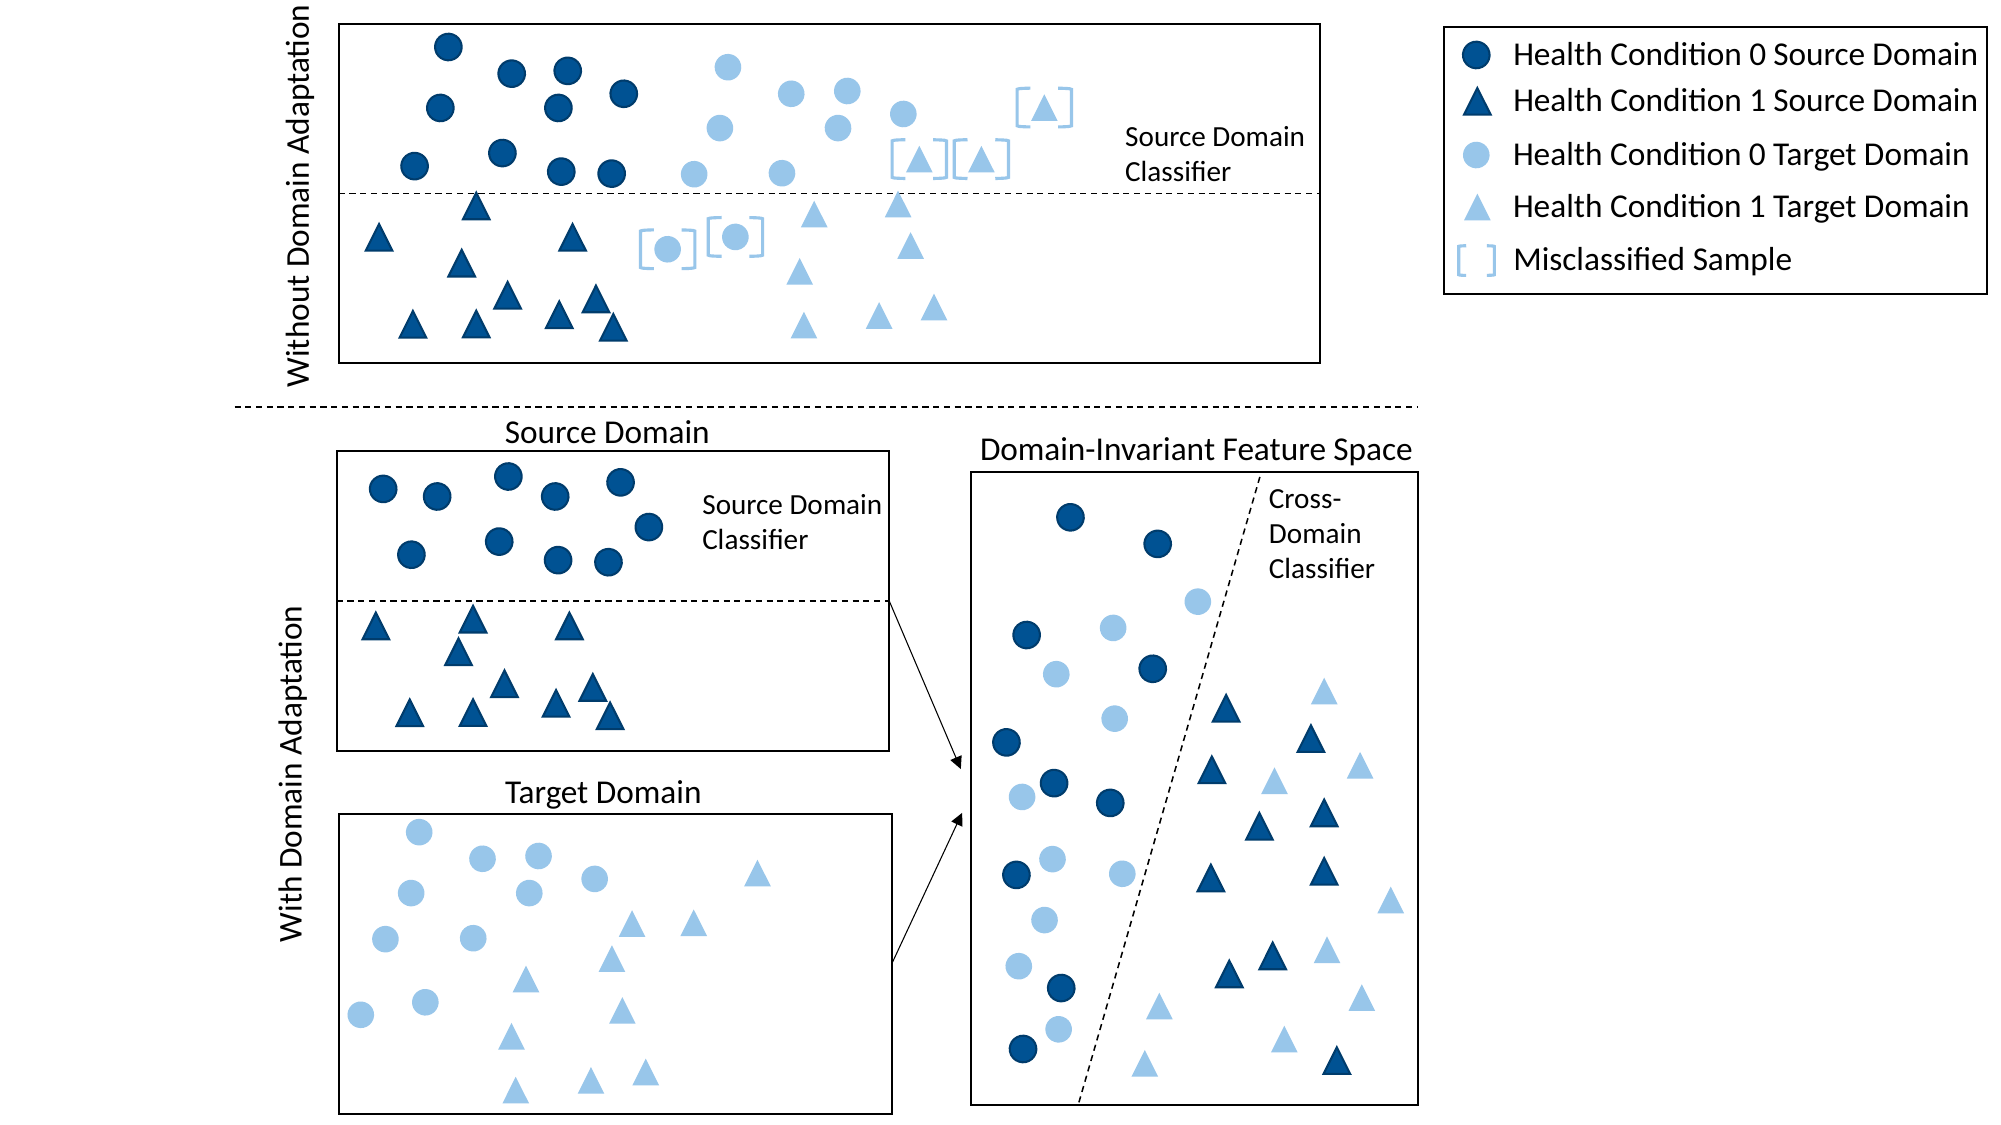

Health Condition 0 Source Domain

Health Condition 1 Source Domain

Source Domain Classifier

Health Condition 0 Target Domain

Without Domain Adaptation
Health Condition 1 Target Domain

Misclassified Sample

Source Domain
Domain-Invariant Feature Space

Cross- Domain Classifier

Source Domain Classifier

With Domain Adaptation

Target Domain